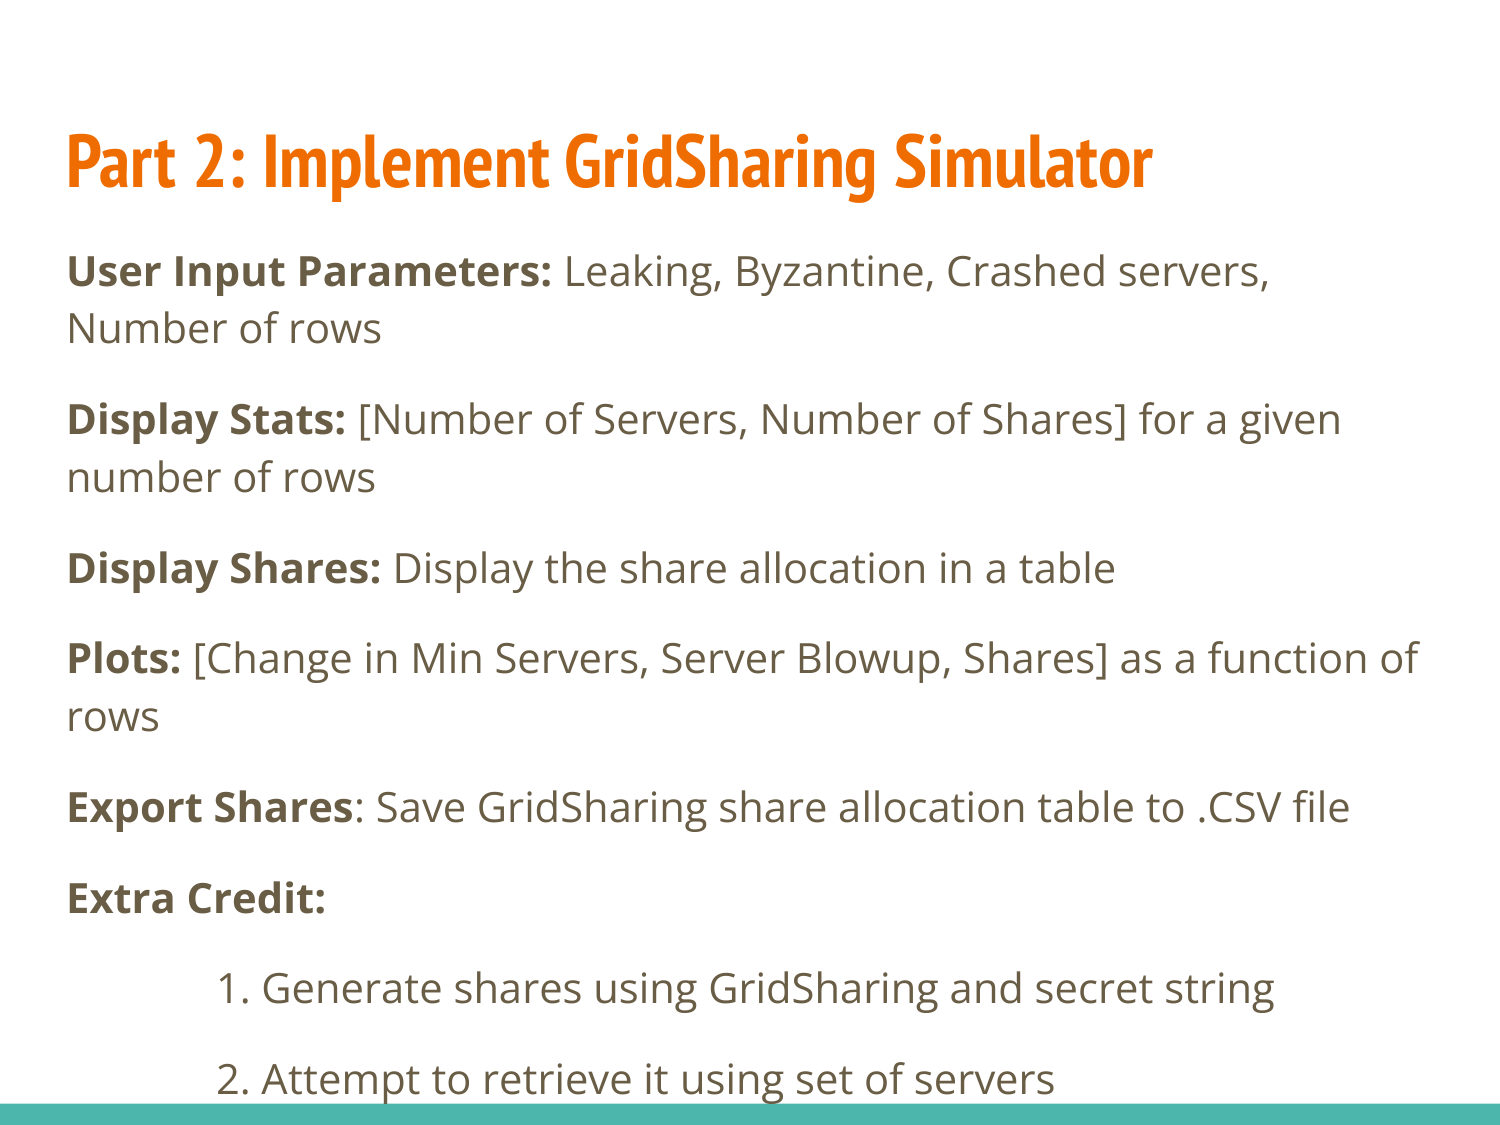

# Part 2: Implement GridSharing Simulator
User Input Parameters: Leaking, Byzantine, Crashed servers, Number of rows
Display Stats: [Number of Servers, Number of Shares] for a given number of rows
Display Shares: Display the share allocation in a table
Plots: [Change in Min Servers, Server Blowup, Shares] as a function of rows
Export Shares: Save GridSharing share allocation table to .CSV file
Extra Credit:
	1. Generate shares using GridSharing and secret string
	2. Attempt to retrieve it using set of servers